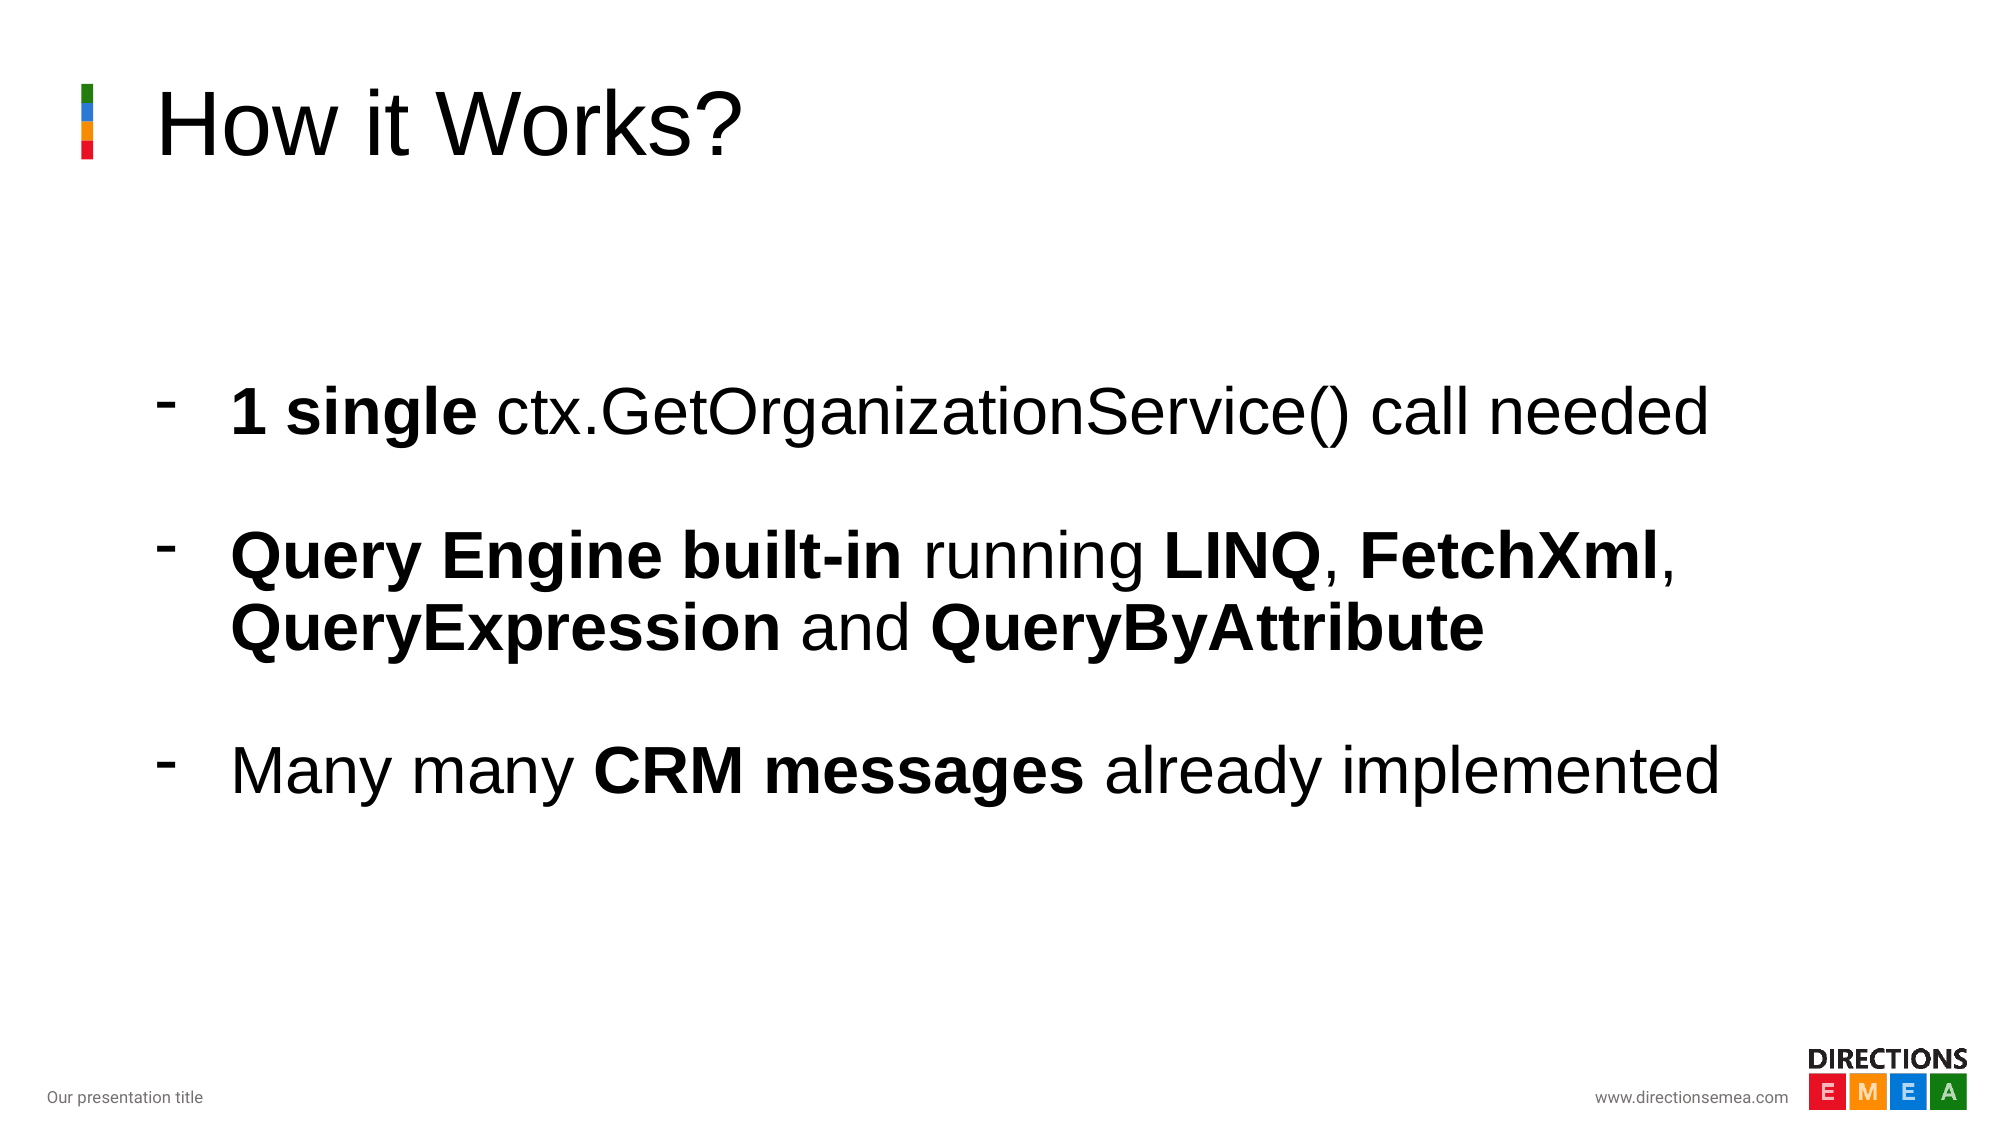

# How it Works?

1 single ctx.GetOrganizationService() call needed

Query Engine built-in running LINQ, FetchXml, QueryExpression and QueryByAttribute

Many many CRM messages already implemented